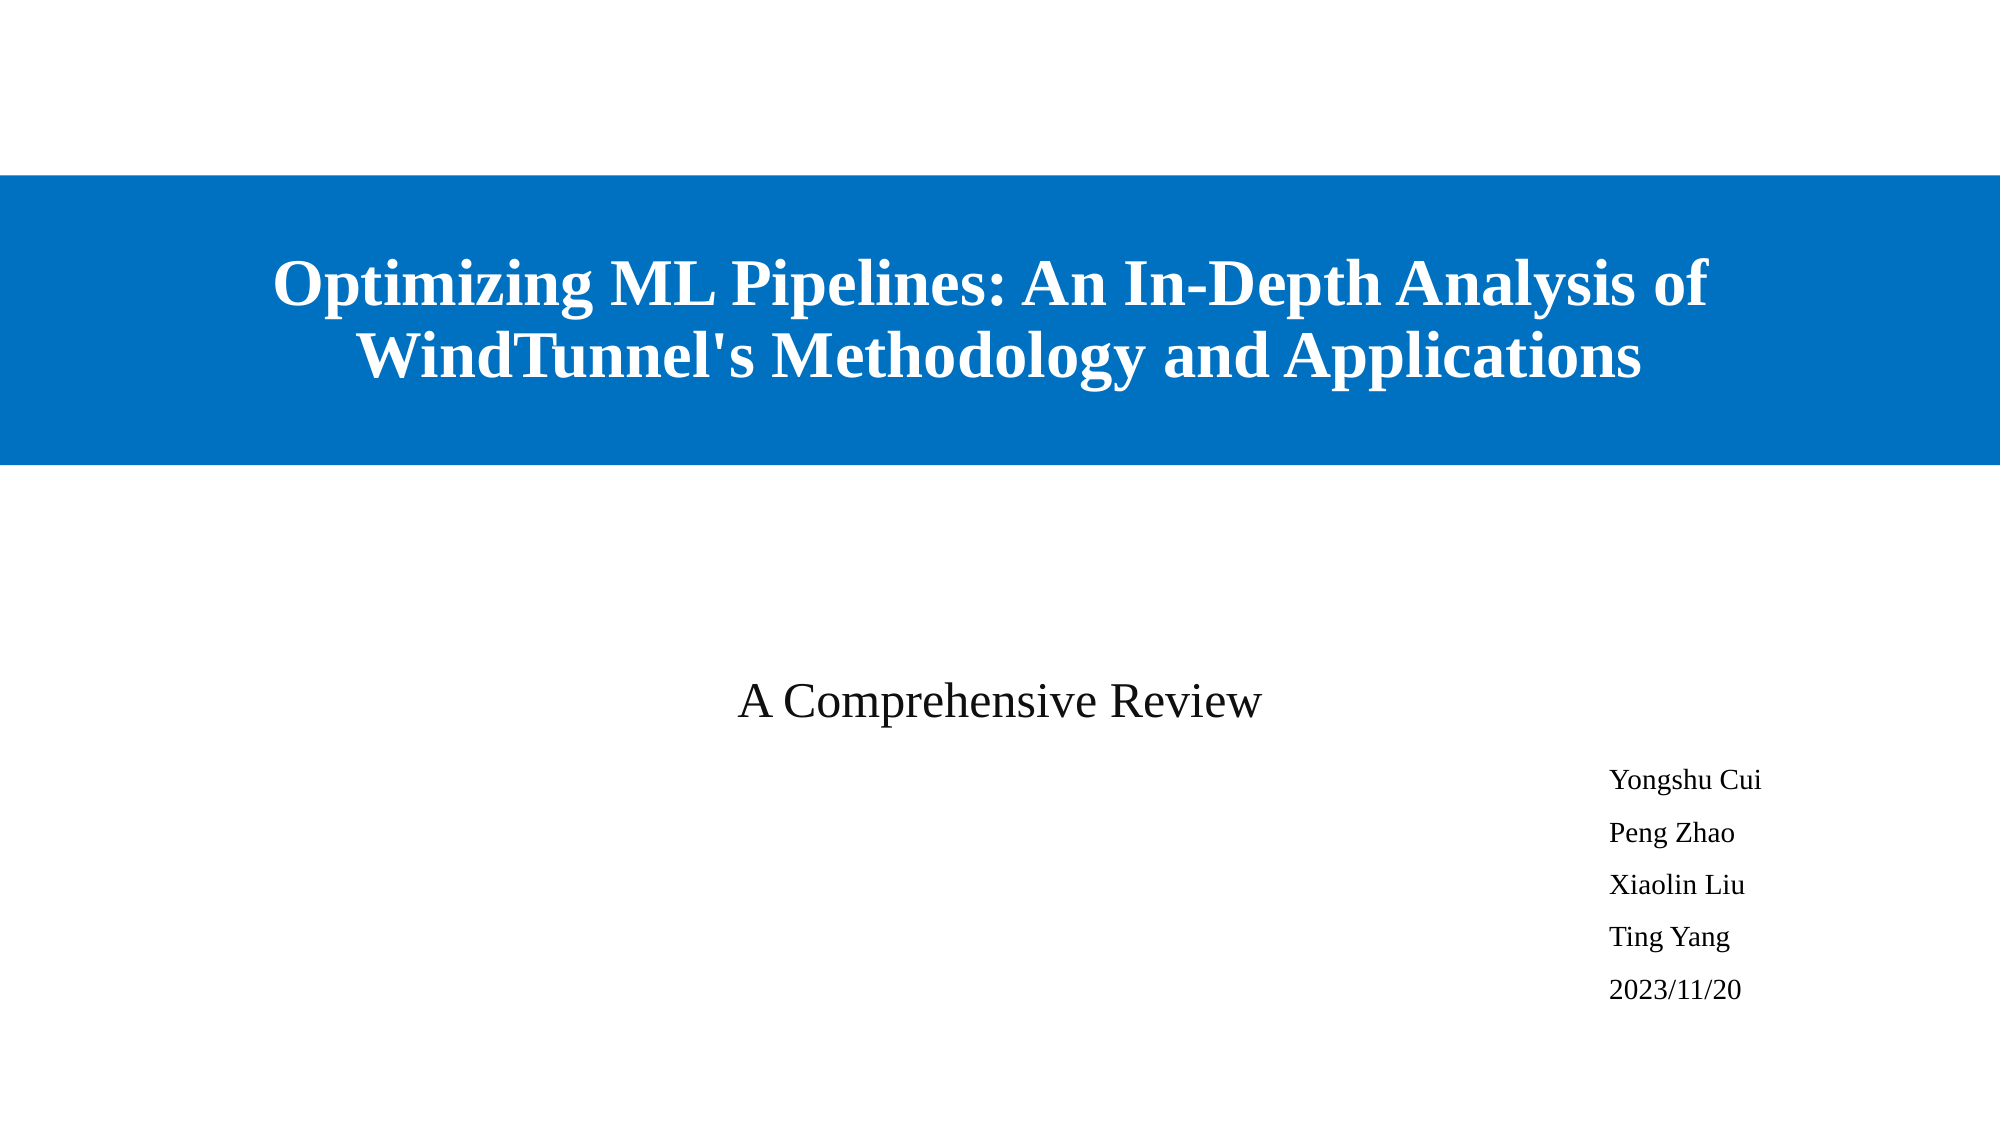

# Optimizing ML Pipelines: An In-Depth Analysis of WindTunnel's Methodology and Applications
A Comprehensive Review
Yongshu Cui
Peng Zhao
Xiaolin Liu
Ting Yang
2023/11/20